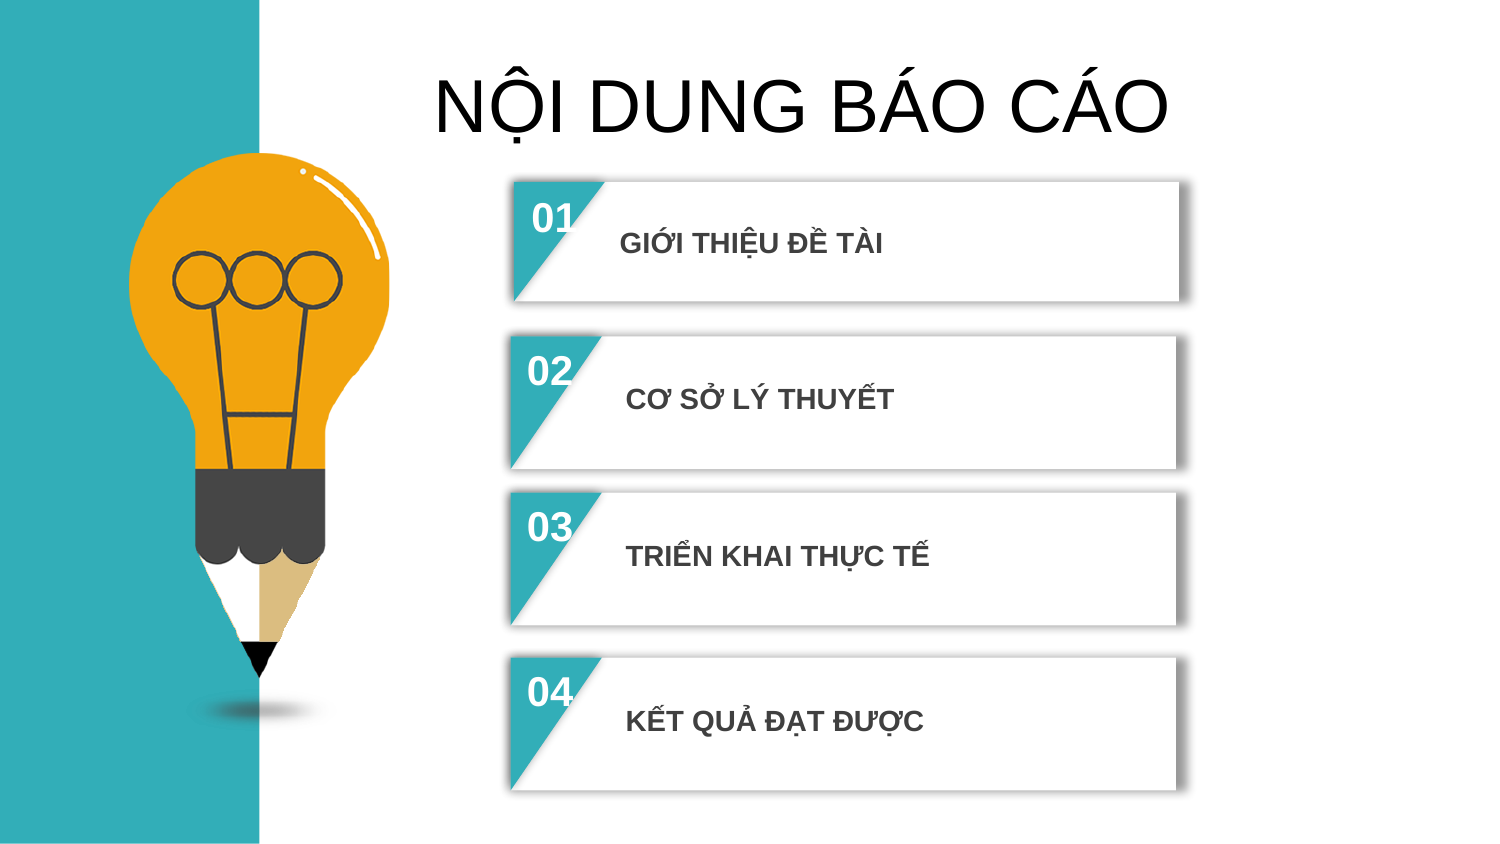

NỘI DUNG BÁO CÁO

01
GIỚI THIỆU ĐỀ TÀI
02

CƠ SỞ LÝ THUYẾT
03

TRIỂN KHAI THỰC TẾ
04

KẾT QUẢ ĐẠT ĐƯỢC